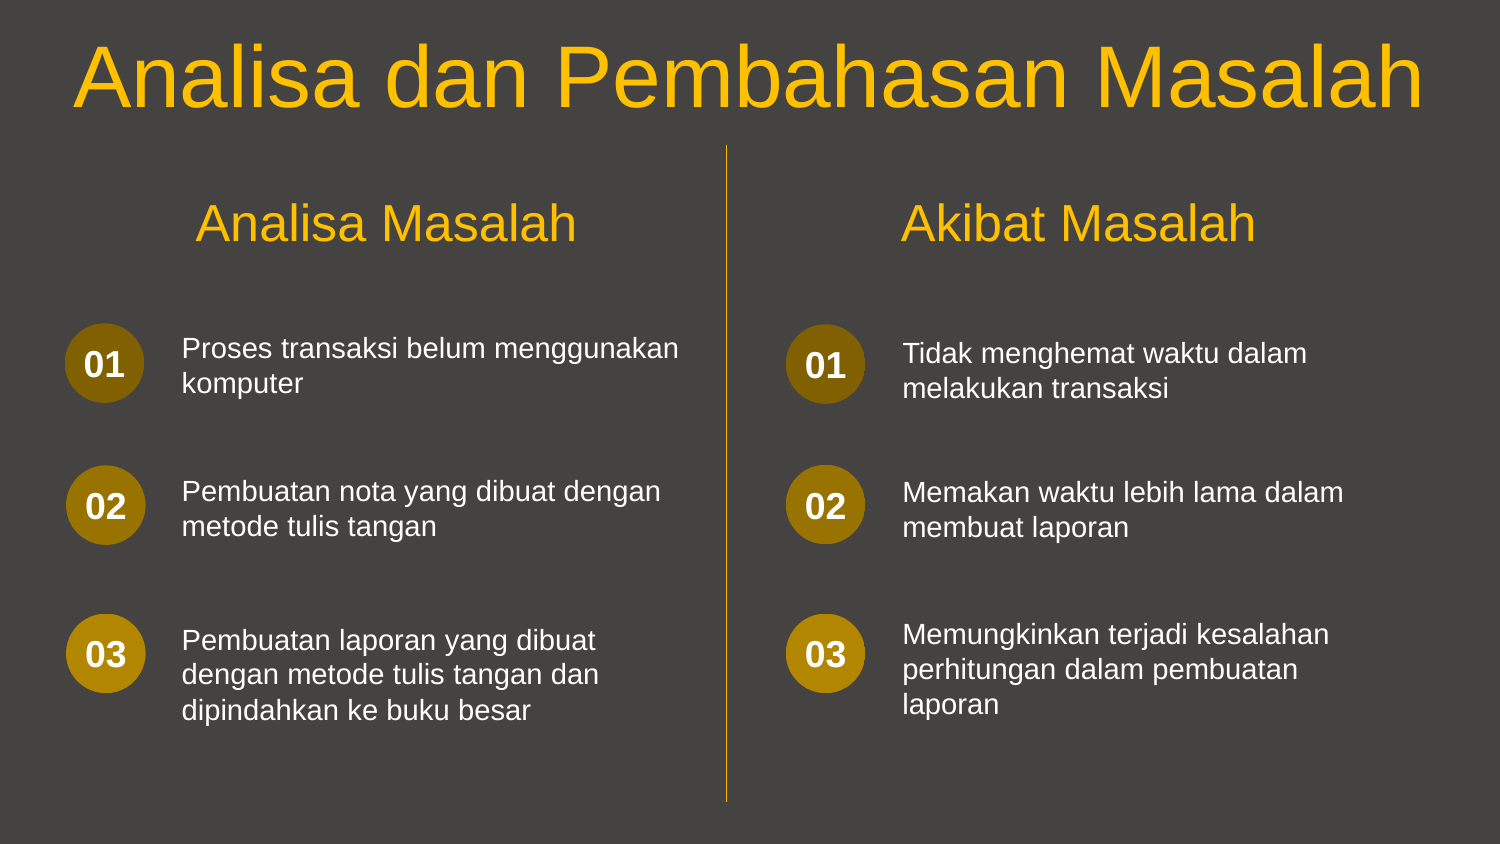

Analisa dan Pembahasan Masalah
Analisa Masalah
Akibat Masalah
Proses transaksi belum menggunakan komputer

Tidak menghemat waktu dalam melakukan transaksi
01
01
Pembuatan nota yang dibuat dengan metode tulis tangan

Memakan waktu lebih lama dalam membuat laporan
02
02
Memungkinkan terjadi kesalahan perhitungan dalam pembuatan laporan

Pembuatan laporan yang dibuat dengan metode tulis tangan dan dipindahkan ke buku besar

03
03